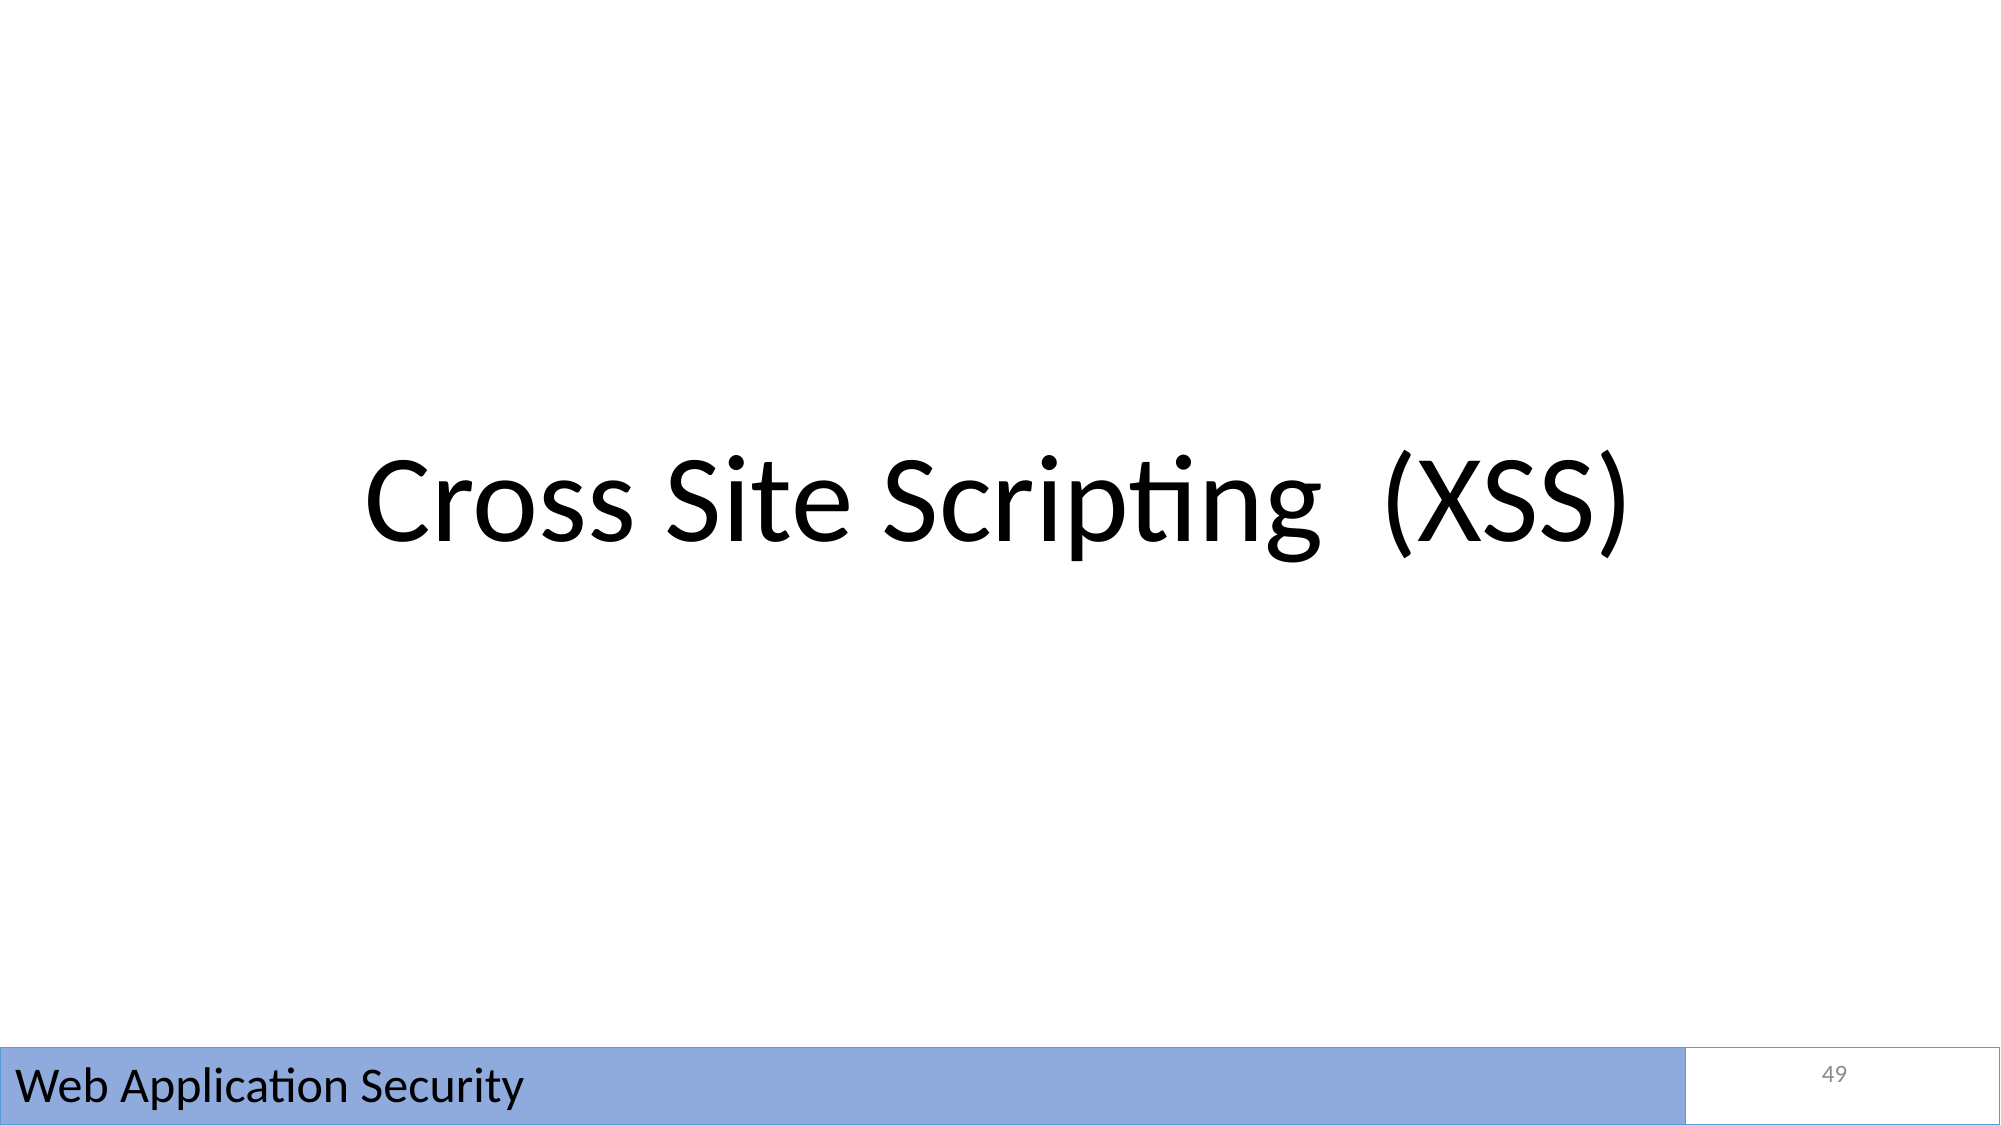

# Cross Site Scripting  (XSS)

49
Web Application Security